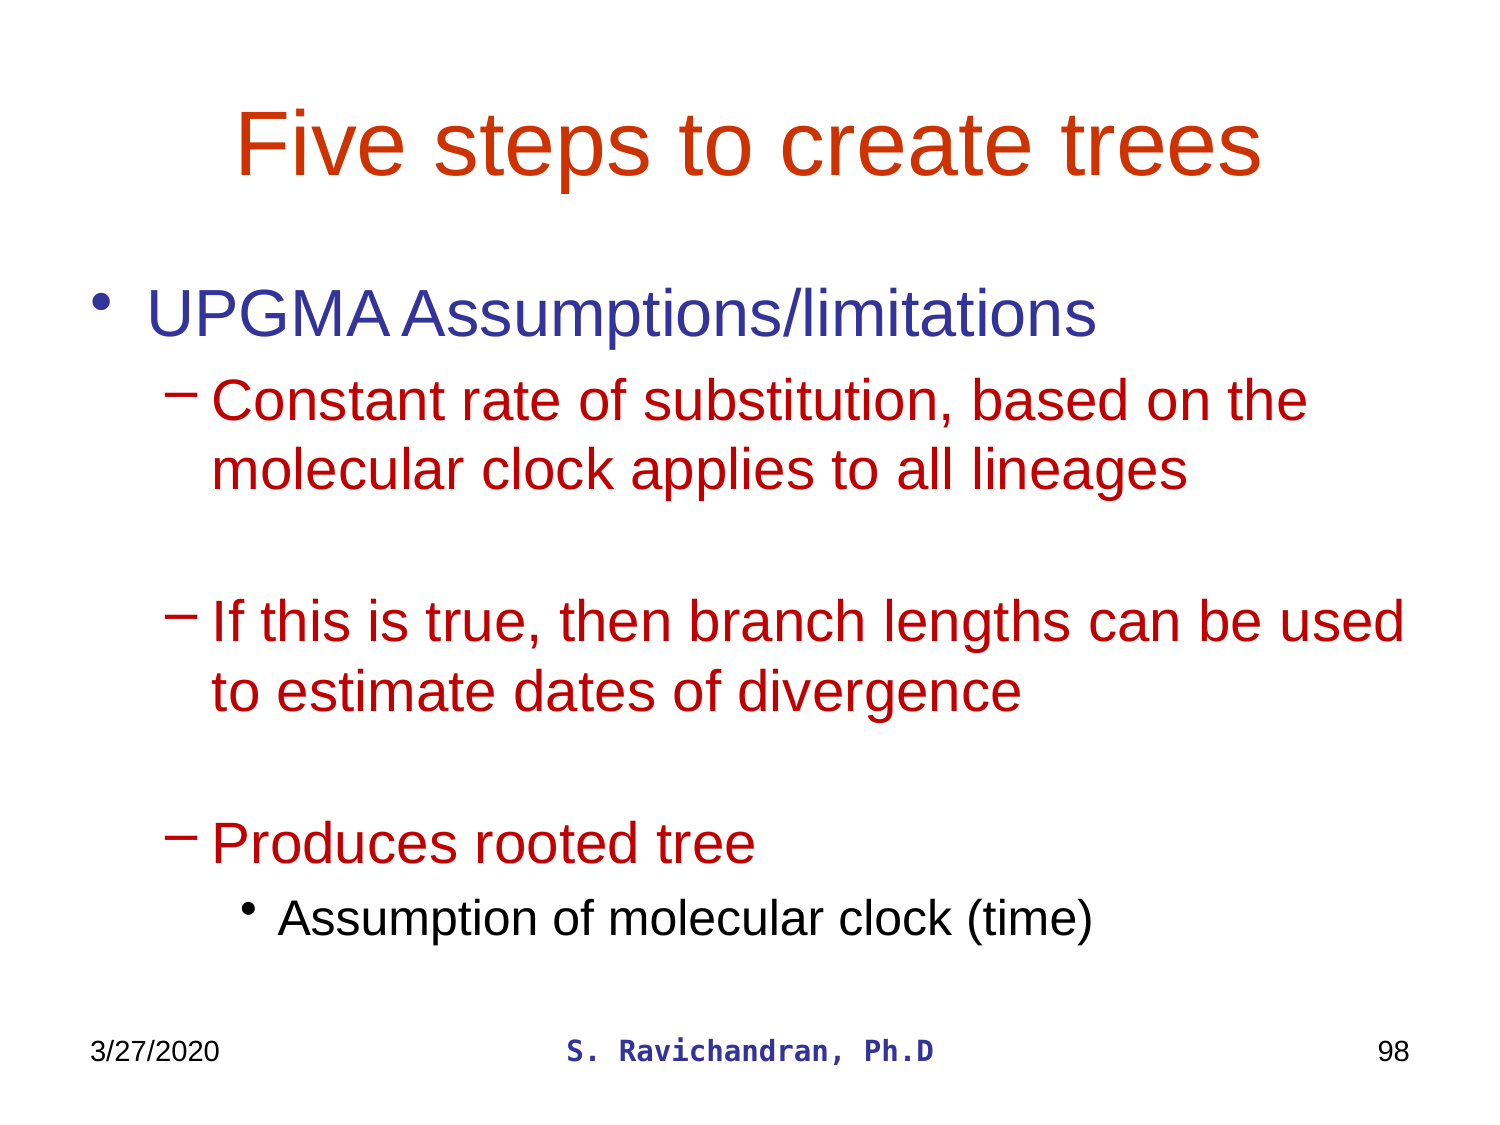

# Five steps to create trees
UPGMA Assumptions/limitations
Constant rate of substitution, based on the molecular clock applies to all lineages
If this is true, then branch lengths can be used to estimate dates of divergence
Produces rooted tree
Assumption of molecular clock (time)
3/27/2020
S. Ravichandran, Ph.D
98